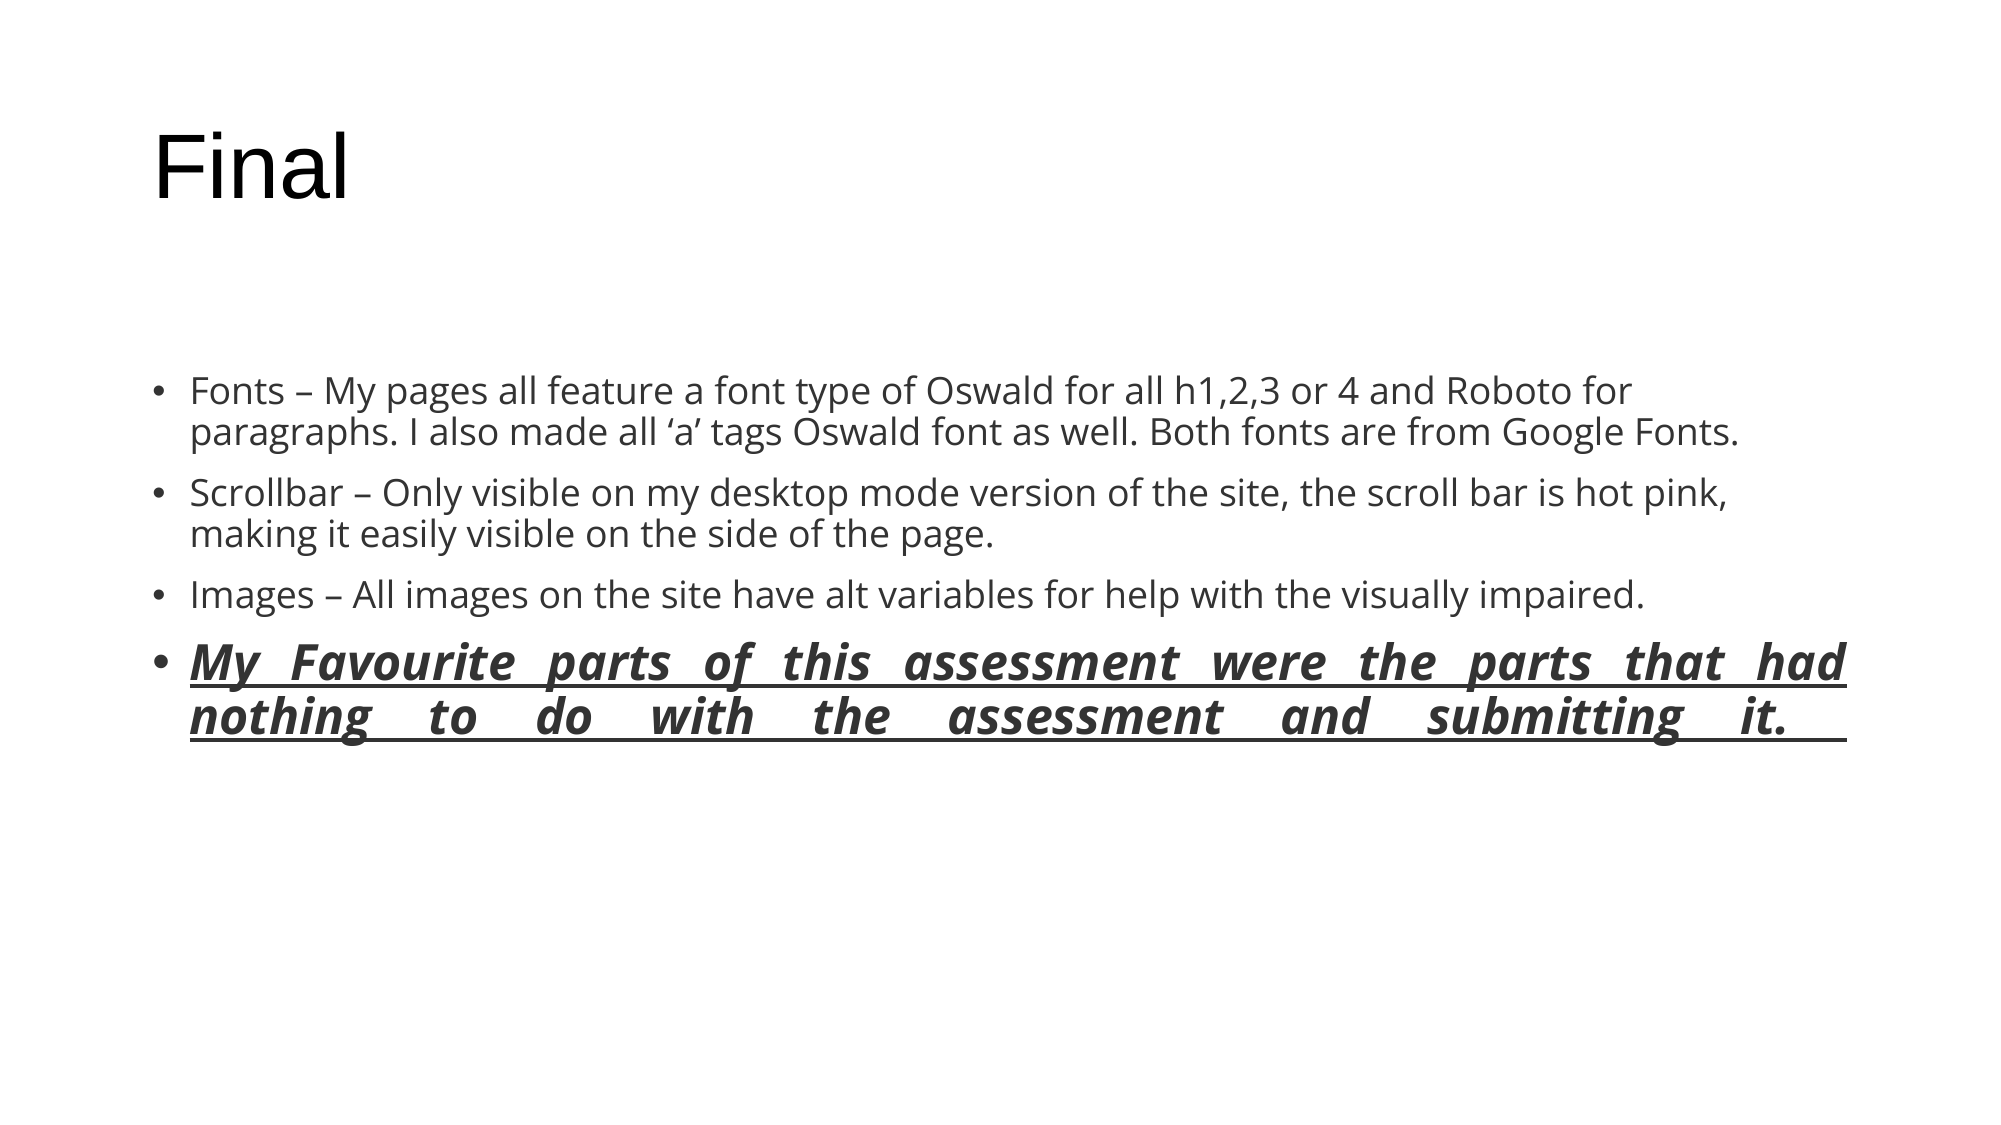

Final

Fonts – My pages all feature a font type of Oswald for all h1,2,3 or 4 and Roboto for paragraphs. I also made all ‘a’ tags Oswald font as well. Both fonts are from Google Fonts.
Scrollbar – Only visible on my desktop mode version of the site, the scroll bar is hot pink, making it easily visible on the side of the page.
Images – All images on the site have alt variables for help with the visually impaired.
My Favourite parts of this assessment were the parts that had nothing to do with the assessment and submitting it.